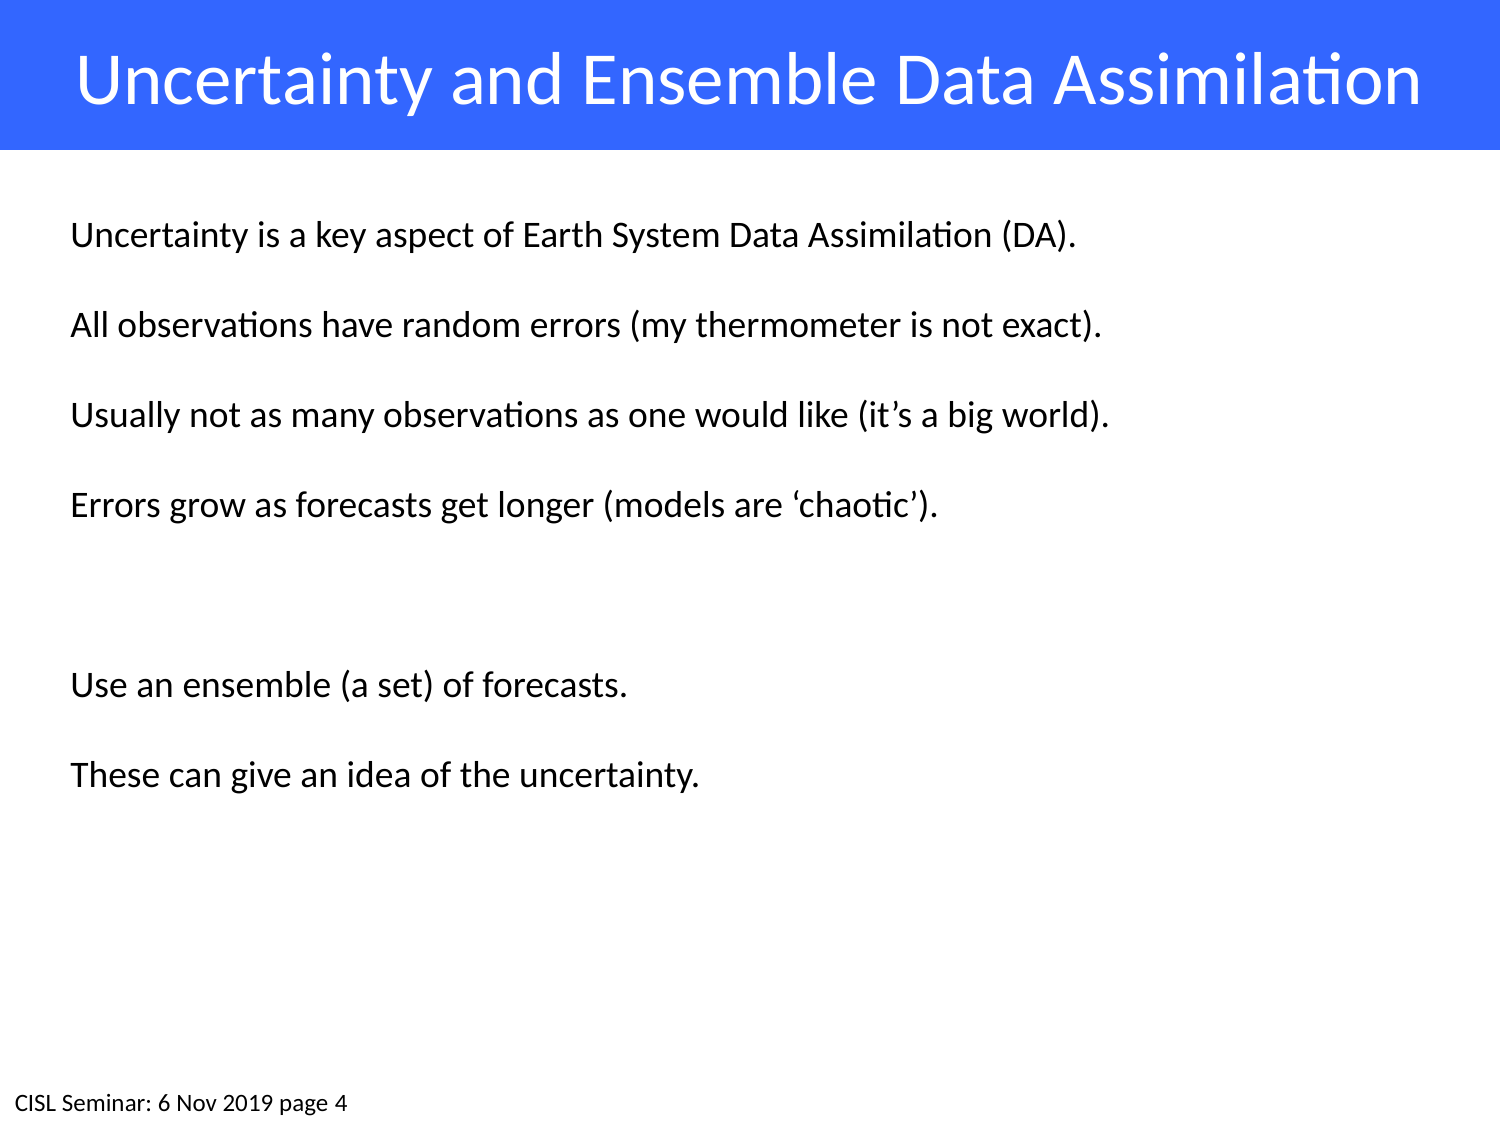

# Uncertainty and Ensemble Data Assimilation
Uncertainty is a key aspect of Earth System Data Assimilation (DA).

All observations have random errors (my thermometer is not exact).

Usually not as many observations as one would like (it’s a big world).

Errors grow as forecasts get longer (models are ‘chaotic’).

Use an ensemble (a set) of forecasts.

These can give an idea of the uncertainty.

CISL Seminar: 6 Nov 2019 page 4